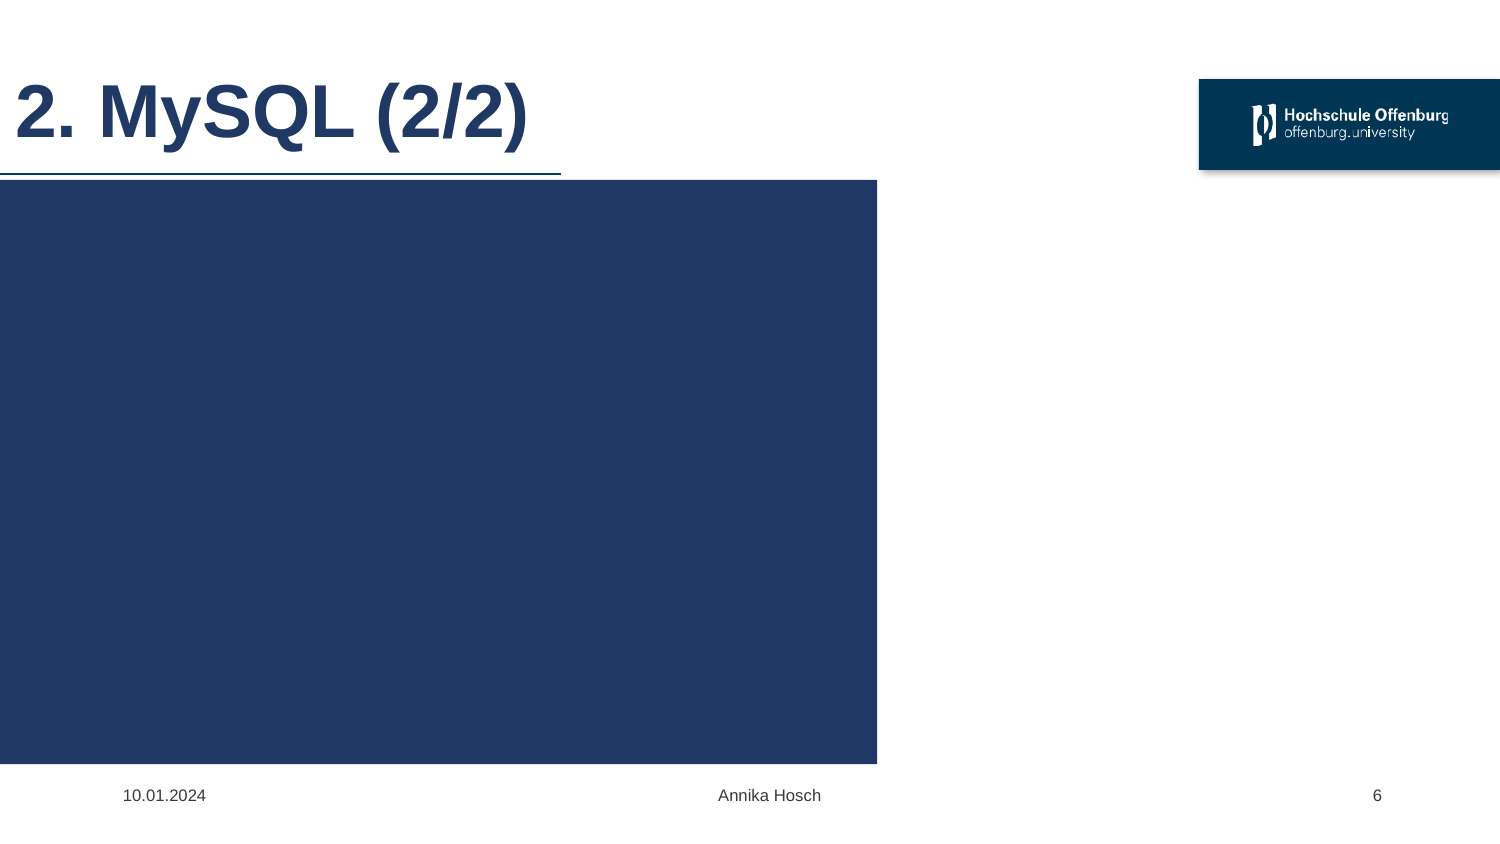

# 2. MySQL (2/2)

 10.01.2024				Annika Hosch
6